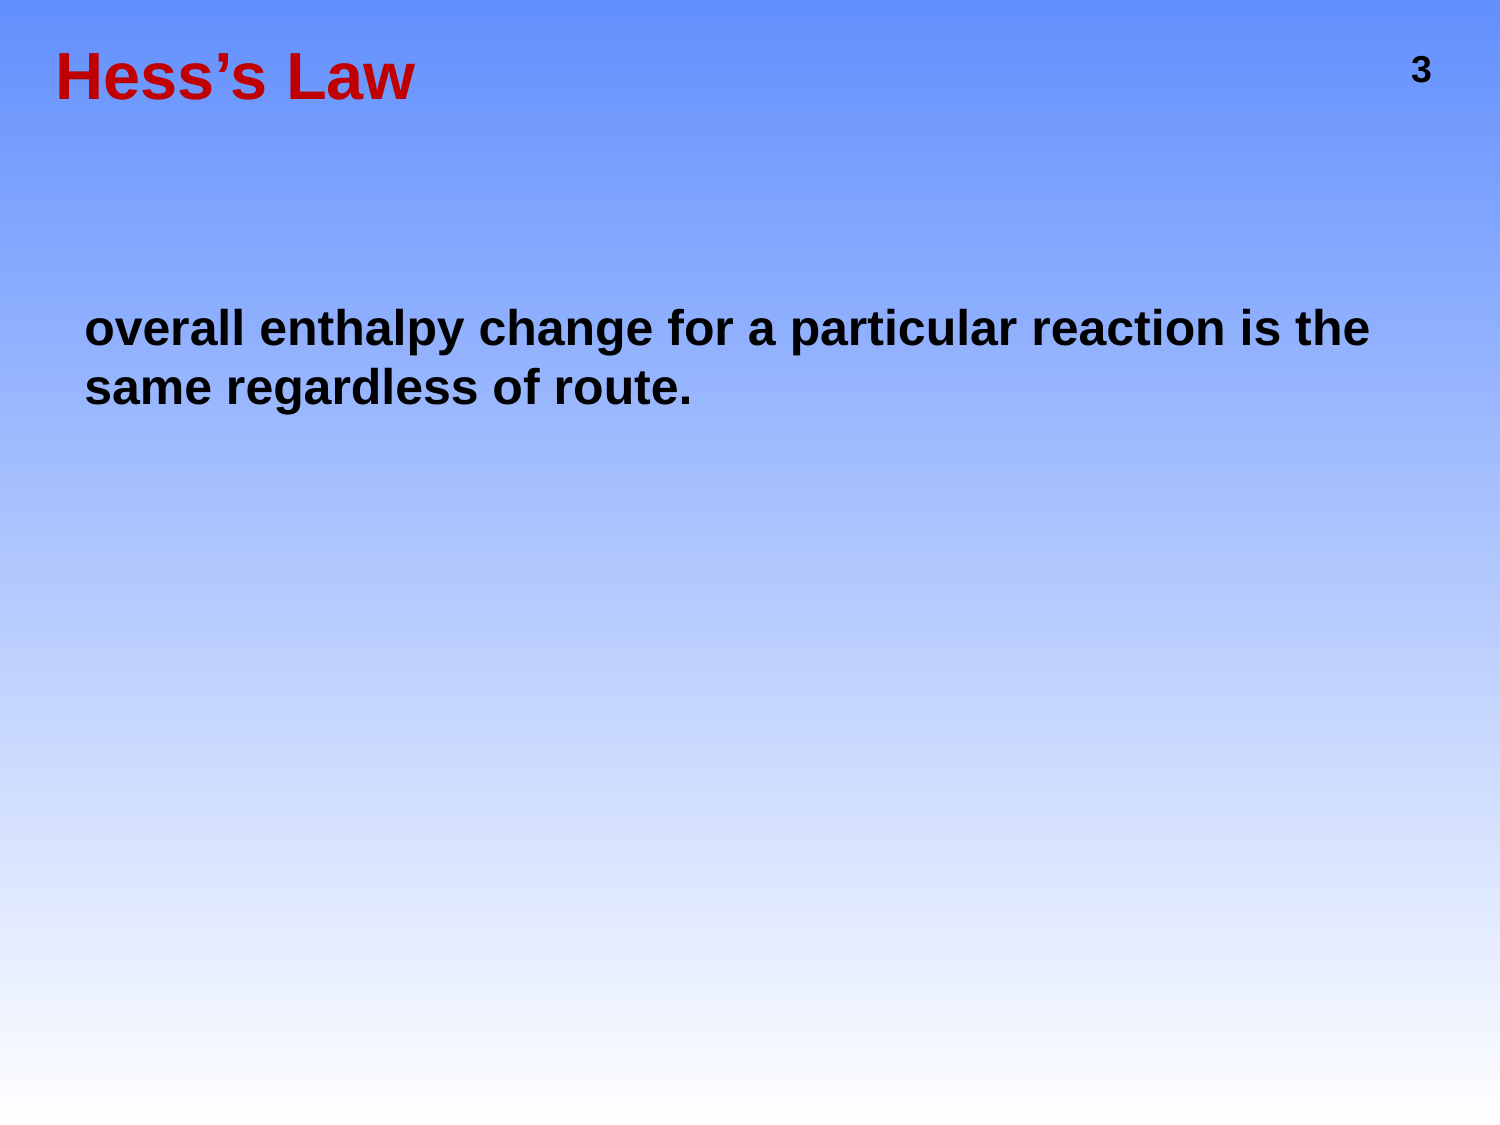

Hess’s Law
overall enthalpy change for a particular reaction is the same regardless of route.